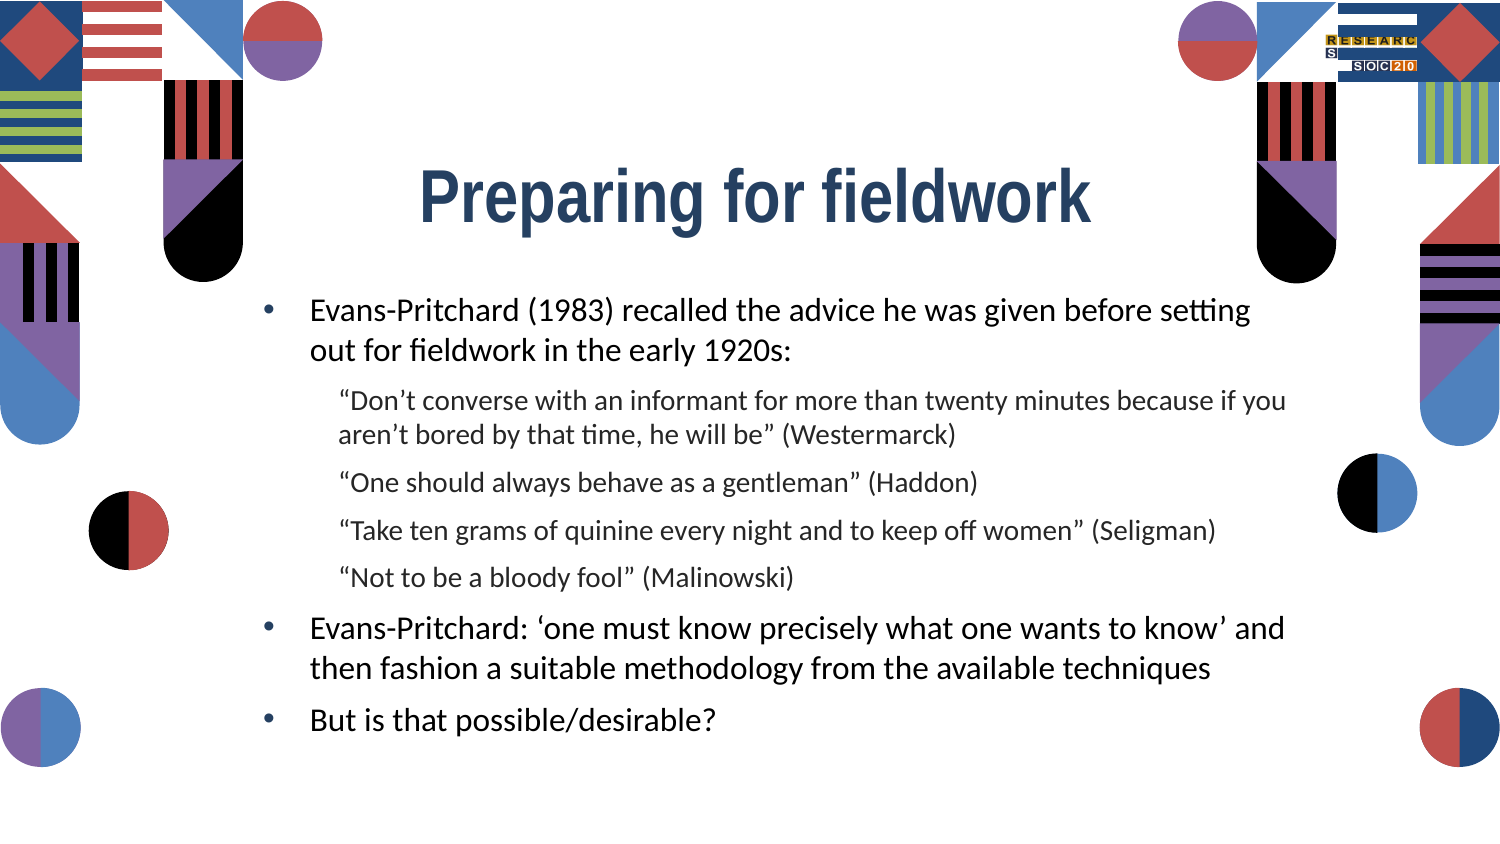

Preparing for fieldwork
Evans-Pritchard (1983) recalled the advice he was given before setting out for fieldwork in the early 1920s:
“Don’t converse with an informant for more than twenty minutes because if you aren’t bored by that time, he will be” (Westermarck)
“One should always behave as a gentleman” (Haddon)
“Take ten grams of quinine every night and to keep off women” (Seligman)
“Not to be a bloody fool” (Malinowski)
Evans-Pritchard: ‘one must know precisely what one wants to know’ and then fashion a suitable methodology from the available techniques
But is that possible/desirable?